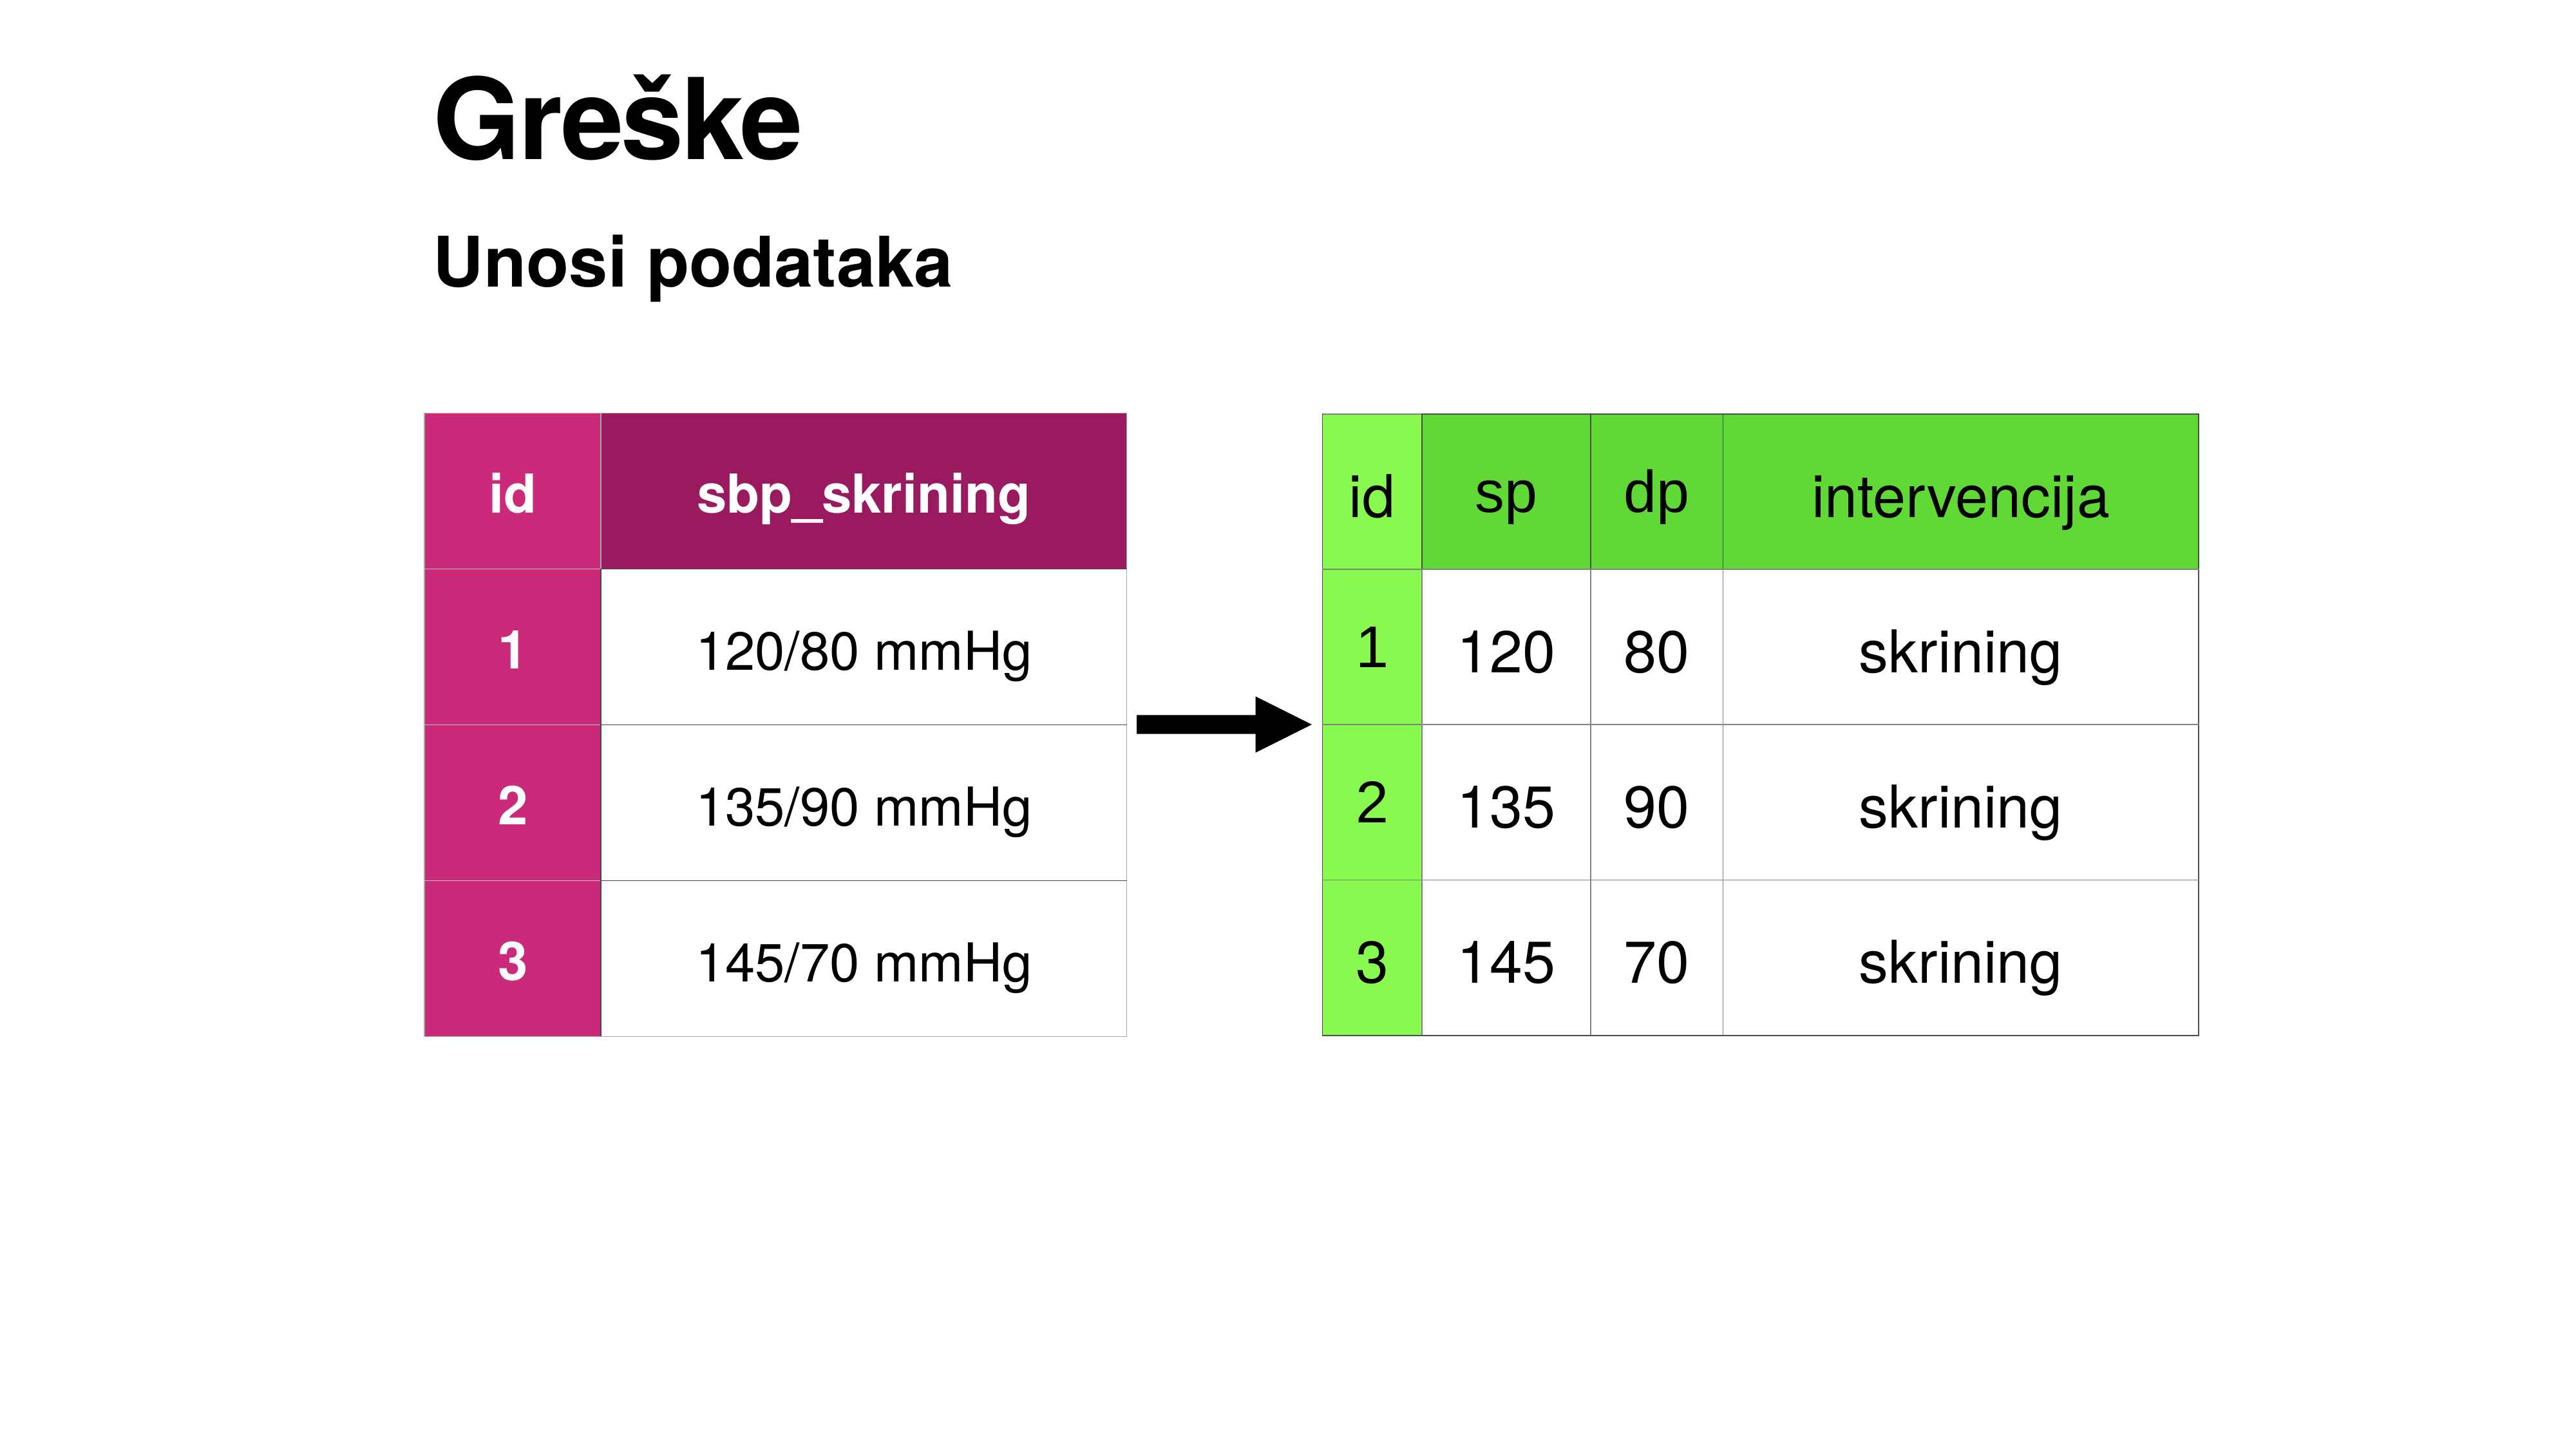

# Greške
Unosi podataka
| id | sbp\_skrining |
| --- | --- |
| 1 | 120/80 mmHg |
| 2 | 135/90 mmHg |
| 3 | 145/70 mmHg |
| id | sp | dp | intervencija |
| --- | --- | --- | --- |
| 1 | 120 | 80 | skrining |
| 2 | 135 | 90 | skrining |
| 3 | 145 | 70 | skrining |